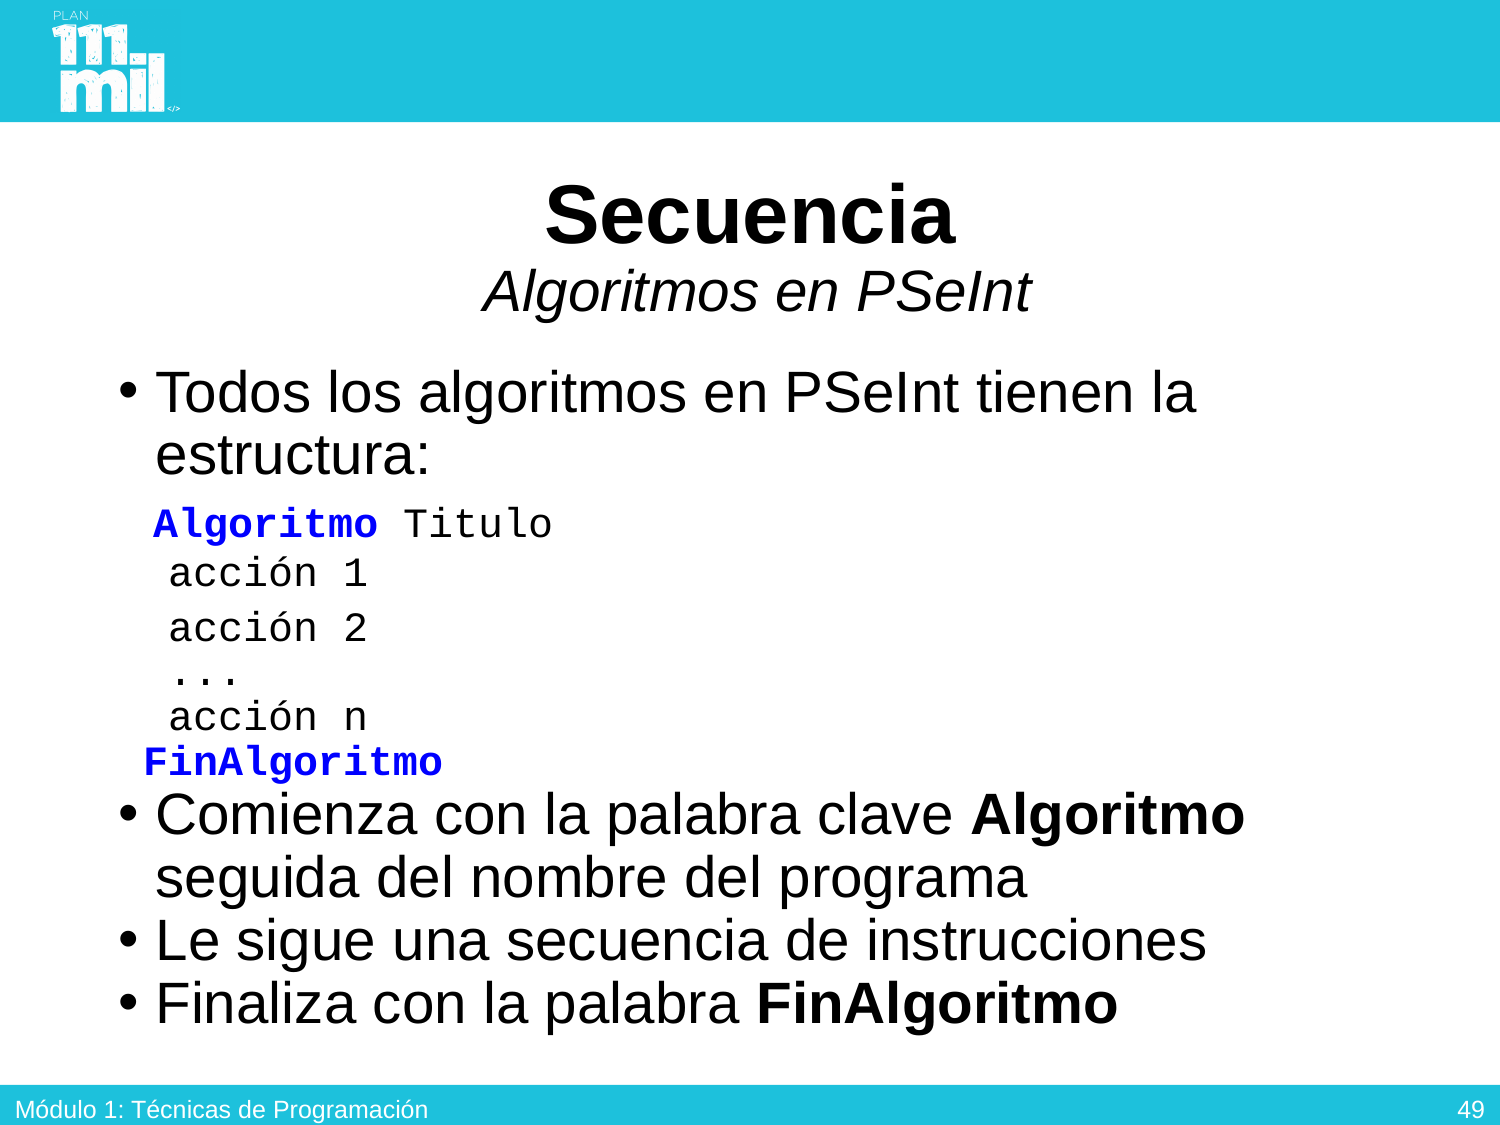

# Secuencia Algoritmos en PSeInt
Todos los algoritmos en PSeInt tienen la estructura:
 Algoritmo Titulo
  acción 1
  acción 2
  ...
  acción n
 FinAlgoritmo
Comienza con la palabra clave Algoritmo seguida del nombre del programa
Le sigue una secuencia de instrucciones
Finaliza con la palabra FinAlgoritmo
49
Módulo 1: Técnicas de Programación